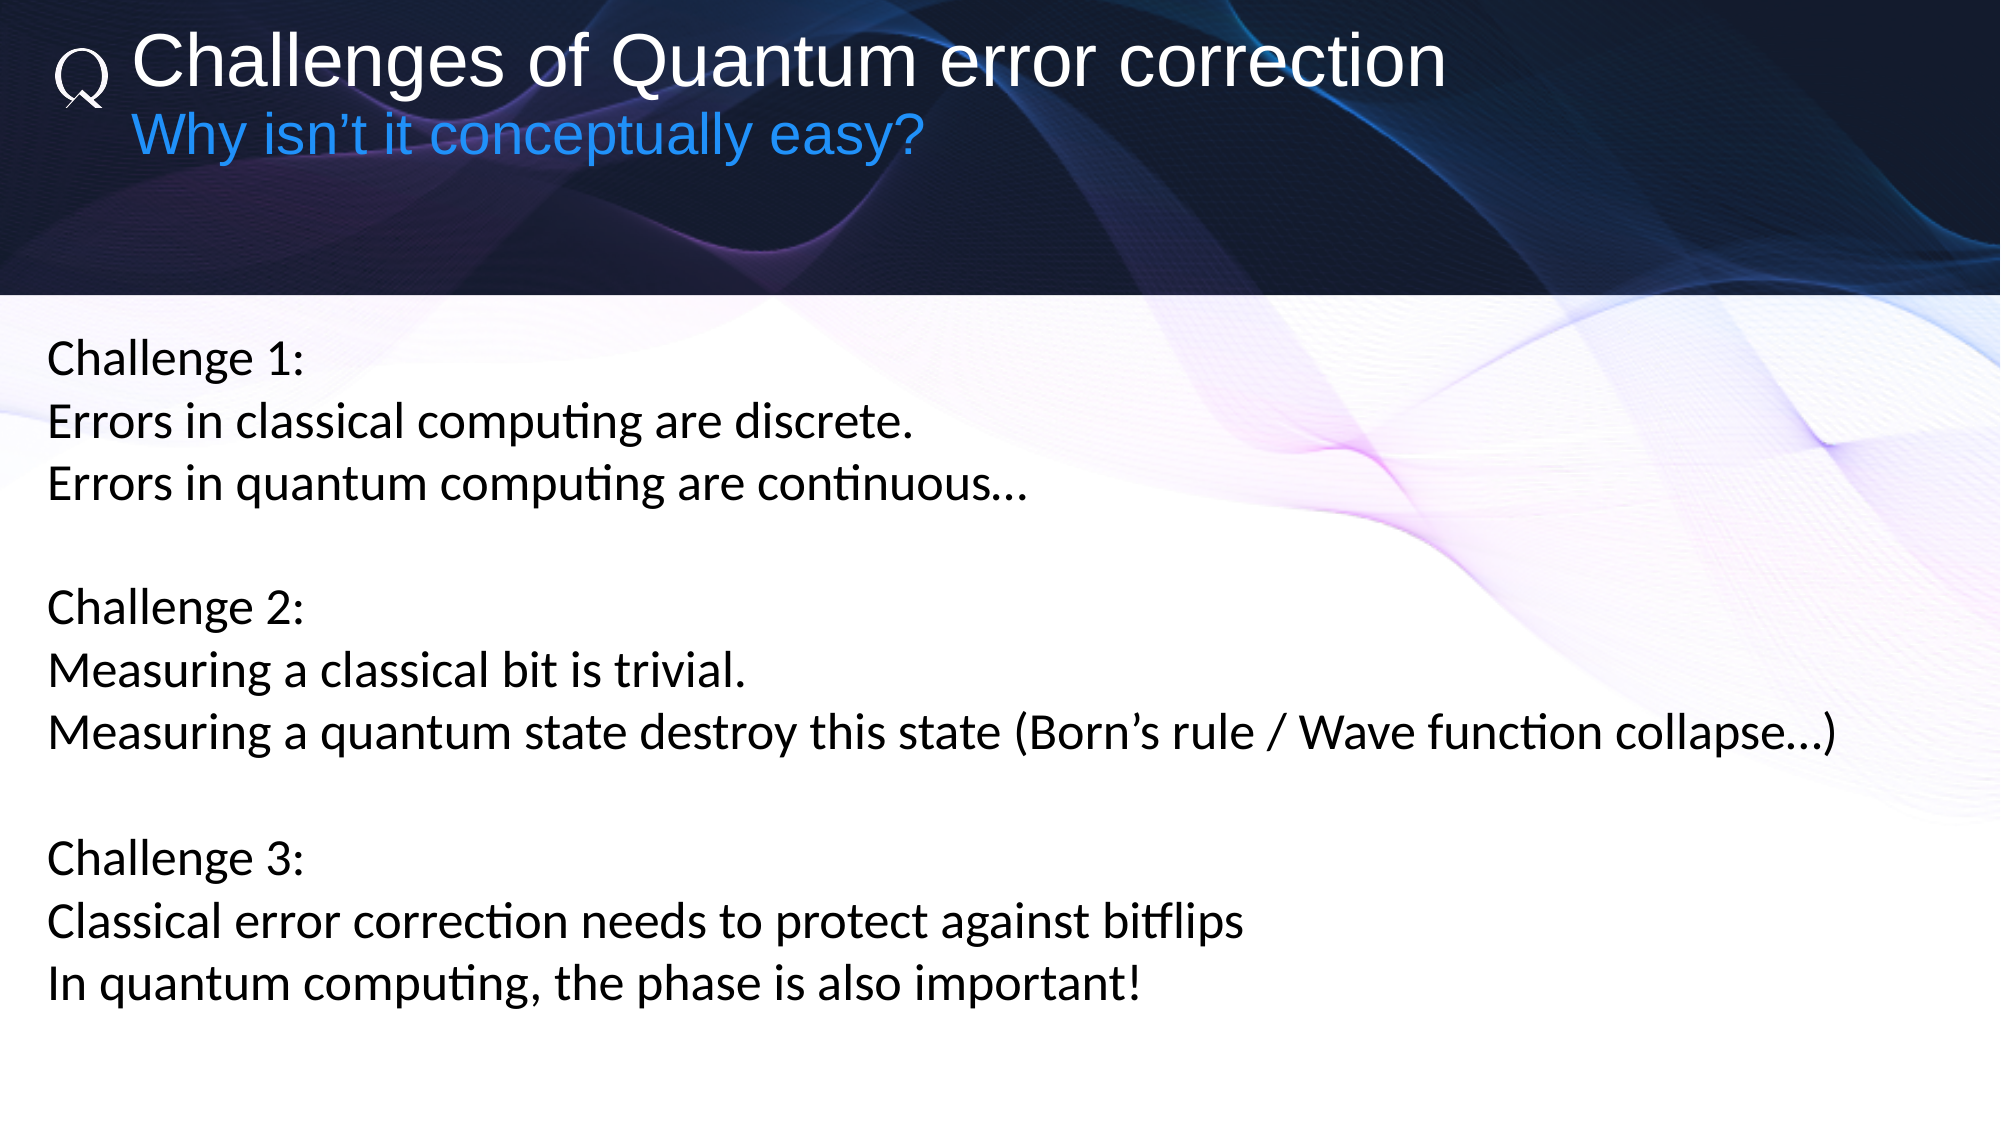

Challenges of Quantum error correction
Why isn’t it conceptually easy?
Challenge 1:
Errors in classical computing are discrete.
Errors in quantum computing are continuous…
Challenge 2:
Measuring a classical bit is trivial.
Measuring a quantum state destroy this state (Born’s rule / Wave function collapse…)
Challenge 3:
Classical error correction needs to protect against bitflips
In quantum computing, the phase is also important!